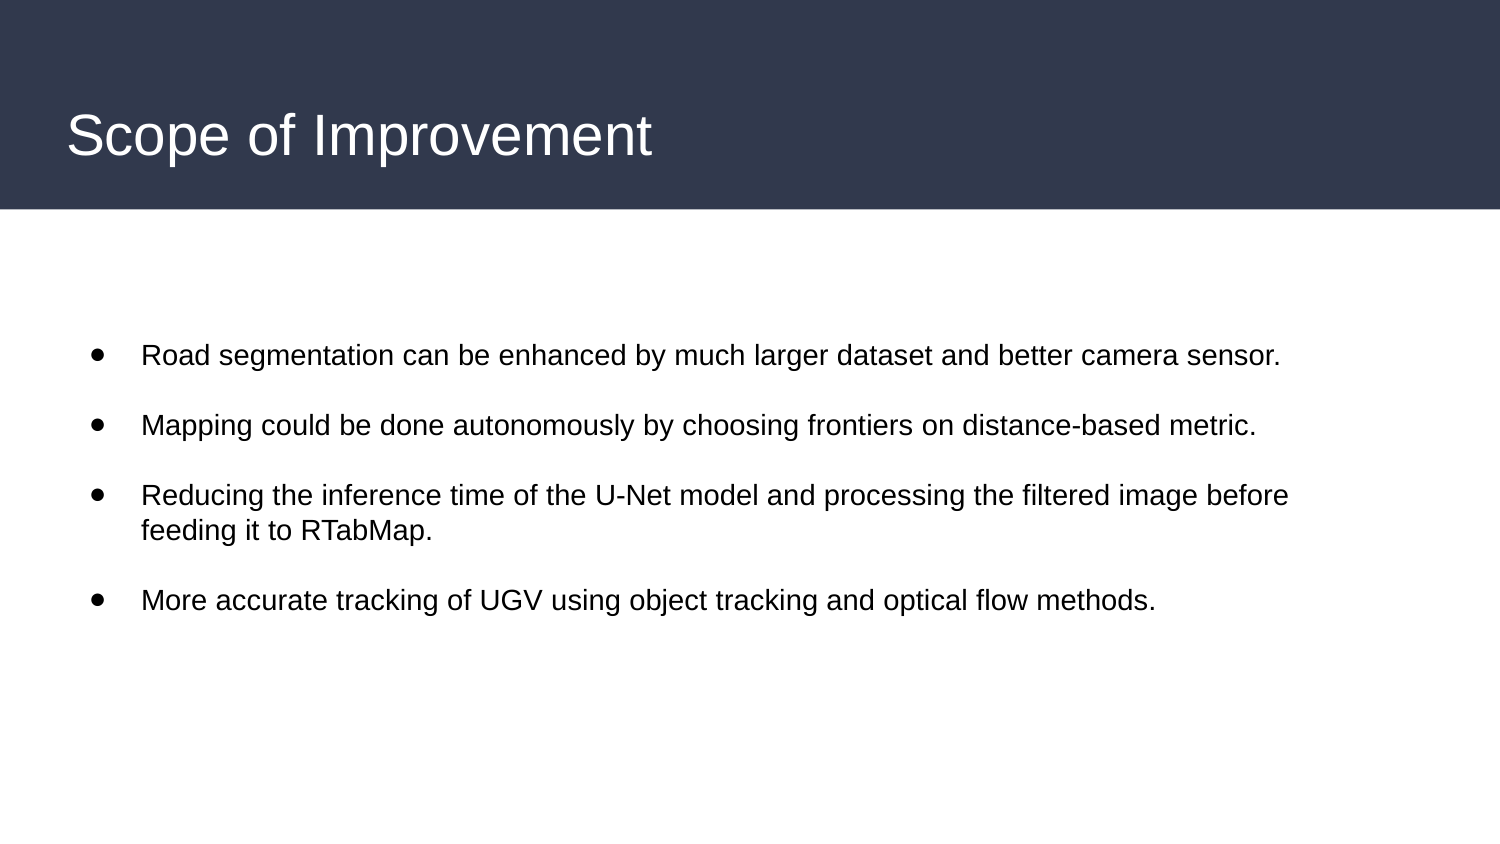

# Scope of Improvement
Road segmentation can be enhanced by much larger dataset and better camera sensor.

Mapping could be done autonomously by choosing frontiers on distance-based metric.

Reducing the inference time of the U-Net model and processing the filtered image before feeding it to RTabMap.

More accurate tracking of UGV using object tracking and optical flow methods.